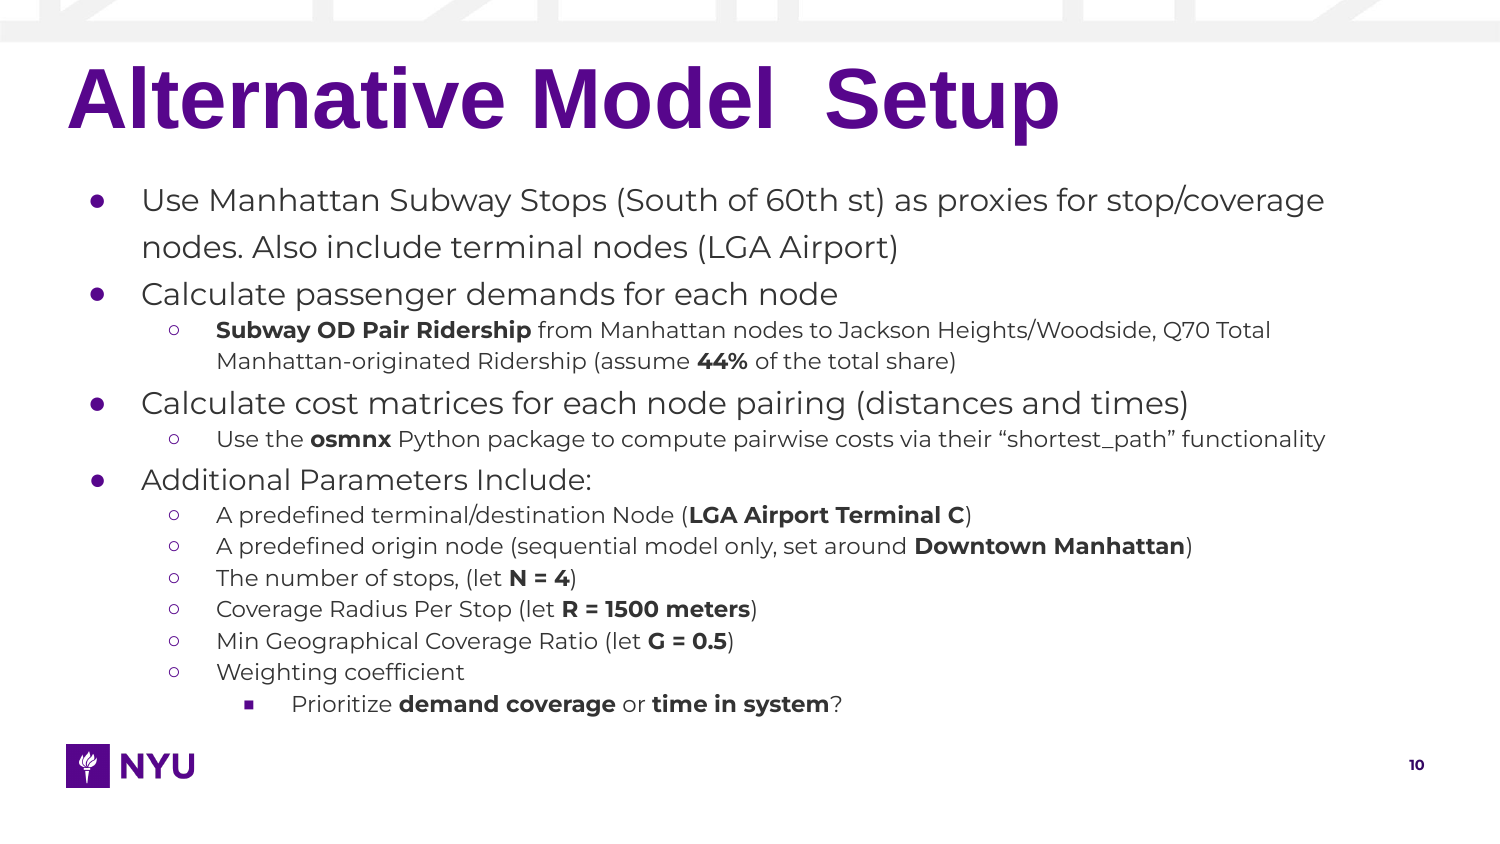

# Alternative Model  Setup
Use Manhattan Subway Stops (South of 60th st) as proxies for stop/coverage nodes. Also include terminal nodes (LGA Airport)
Calculate passenger demands for each node
Subway OD Pair Ridership from Manhattan nodes to Jackson Heights/Woodside, Q70 Total Manhattan-originated Ridership (assume 44% of the total share)
Calculate cost matrices for each node pairing (distances and times)
Use the osmnx Python package to compute pairwise costs via their “shortest_path” functionality
Additional Parameters Include:
A predefined terminal/destination Node (LGA Airport Terminal C)
A predefined origin node (sequential model only, set around Downtown Manhattan)
The number of stops, (let N = 4)
Coverage Radius Per Stop (let R = 1500 meters)
Min Geographical Coverage Ratio (let G = 0.5)
Weighting coefficient
Prioritize demand coverage or time in system?